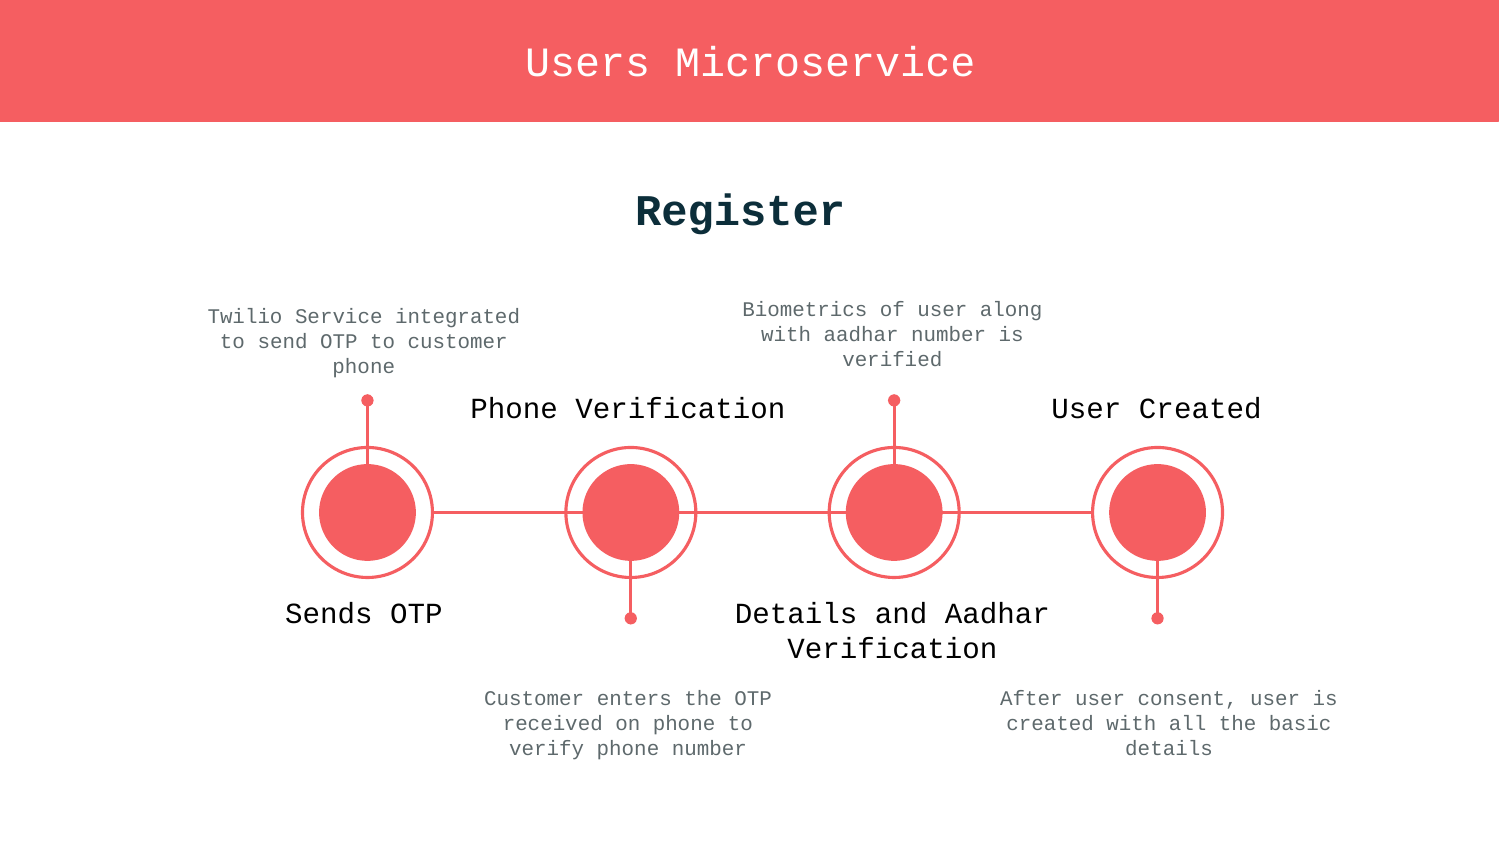

Users Microservice
Register
Biometrics of user along with aadhar number is verified
Twilio Service integrated to send OTP to customer phone
Phone Verification
User Created

Sends OTP
Details and Aadhar Verification
Customer enters the OTP received on phone to verify phone number
After user consent, user is created with all the basic details